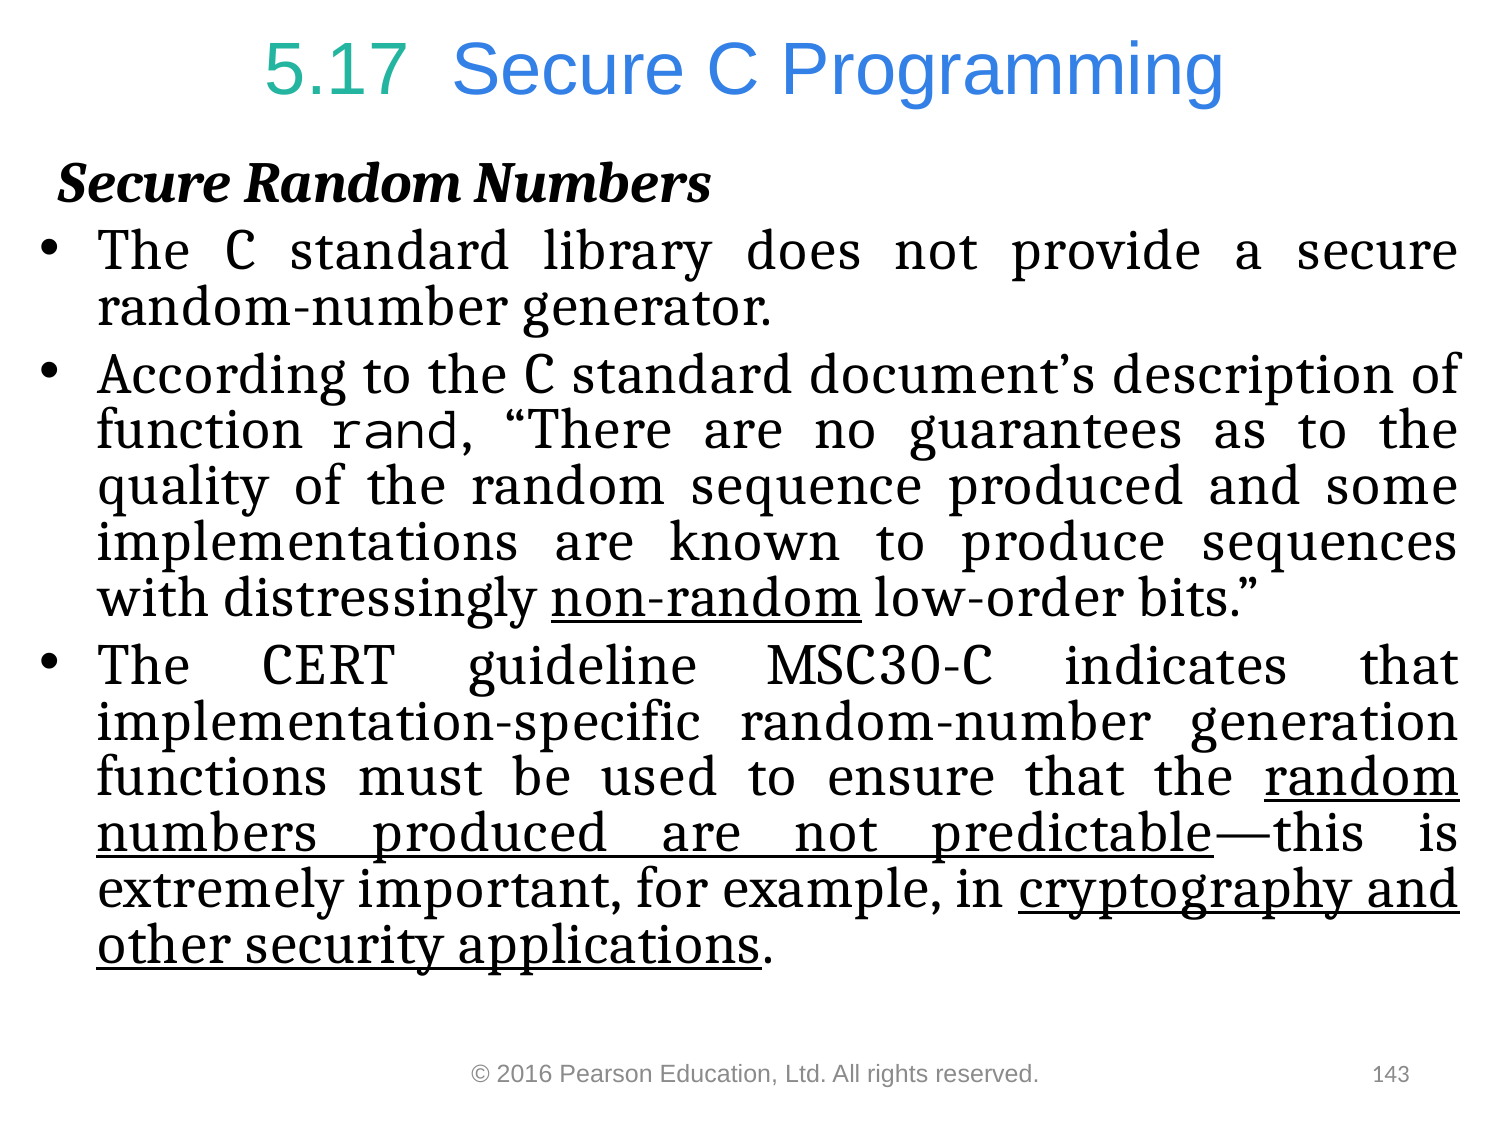

# 5.17  Secure C Programming
Secure Random Numbers
The C standard library does not provide a secure random-number generator.
According to the C standard document’s description of function rand, “There are no guarantees as to the quality of the random sequence produced and some implementations are known to produce sequences with distressingly non-random low-order bits.”
The CERT guideline MSC30-C indicates that implementation-specific random-number generation functions must be used to ensure that the random numbers produced are not predictable—this is extremely important, for example, in cryptography and other security applications.
© 2016 Pearson Education, Ltd. All rights reserved.
143